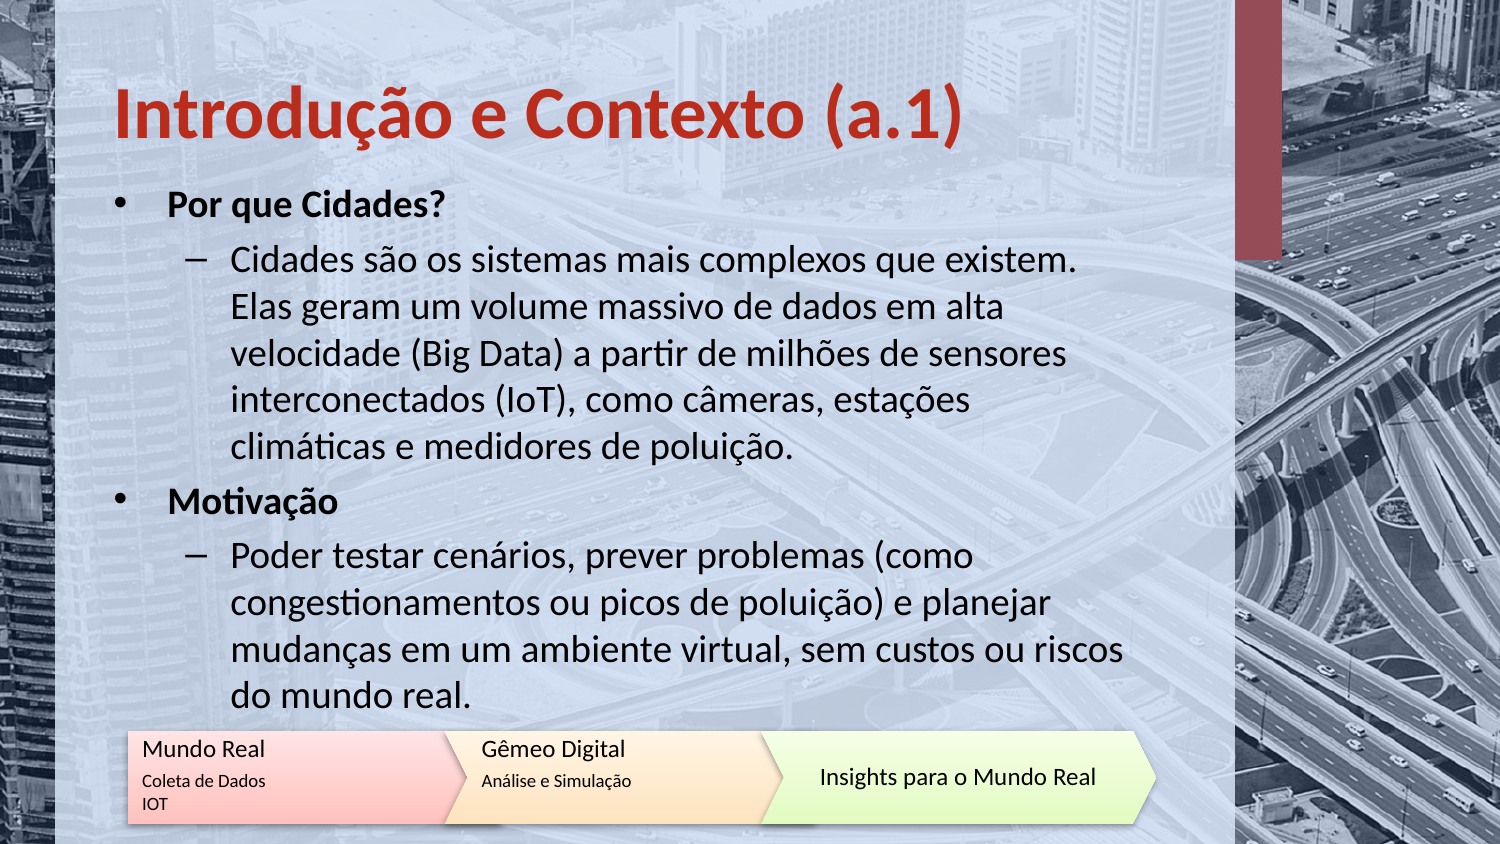

# Introdução e Contexto (a.1)
Por que Cidades?
Cidades são os sistemas mais complexos que existem. Elas geram um volume massivo de dados em alta velocidade (Big Data) a partir de milhões de sensores interconectados (IoT), como câmeras, estações climáticas e medidores de poluição.
Motivação
Poder testar cenários, prever problemas (como congestionamentos ou picos de poluição) e planejar mudanças em um ambiente virtual, sem custos ou riscos do mundo real.
Mundo Real
Coleta de Dados
IOT
Gêmeo Digital
Análise e Simulação
Insights para o Mundo Real